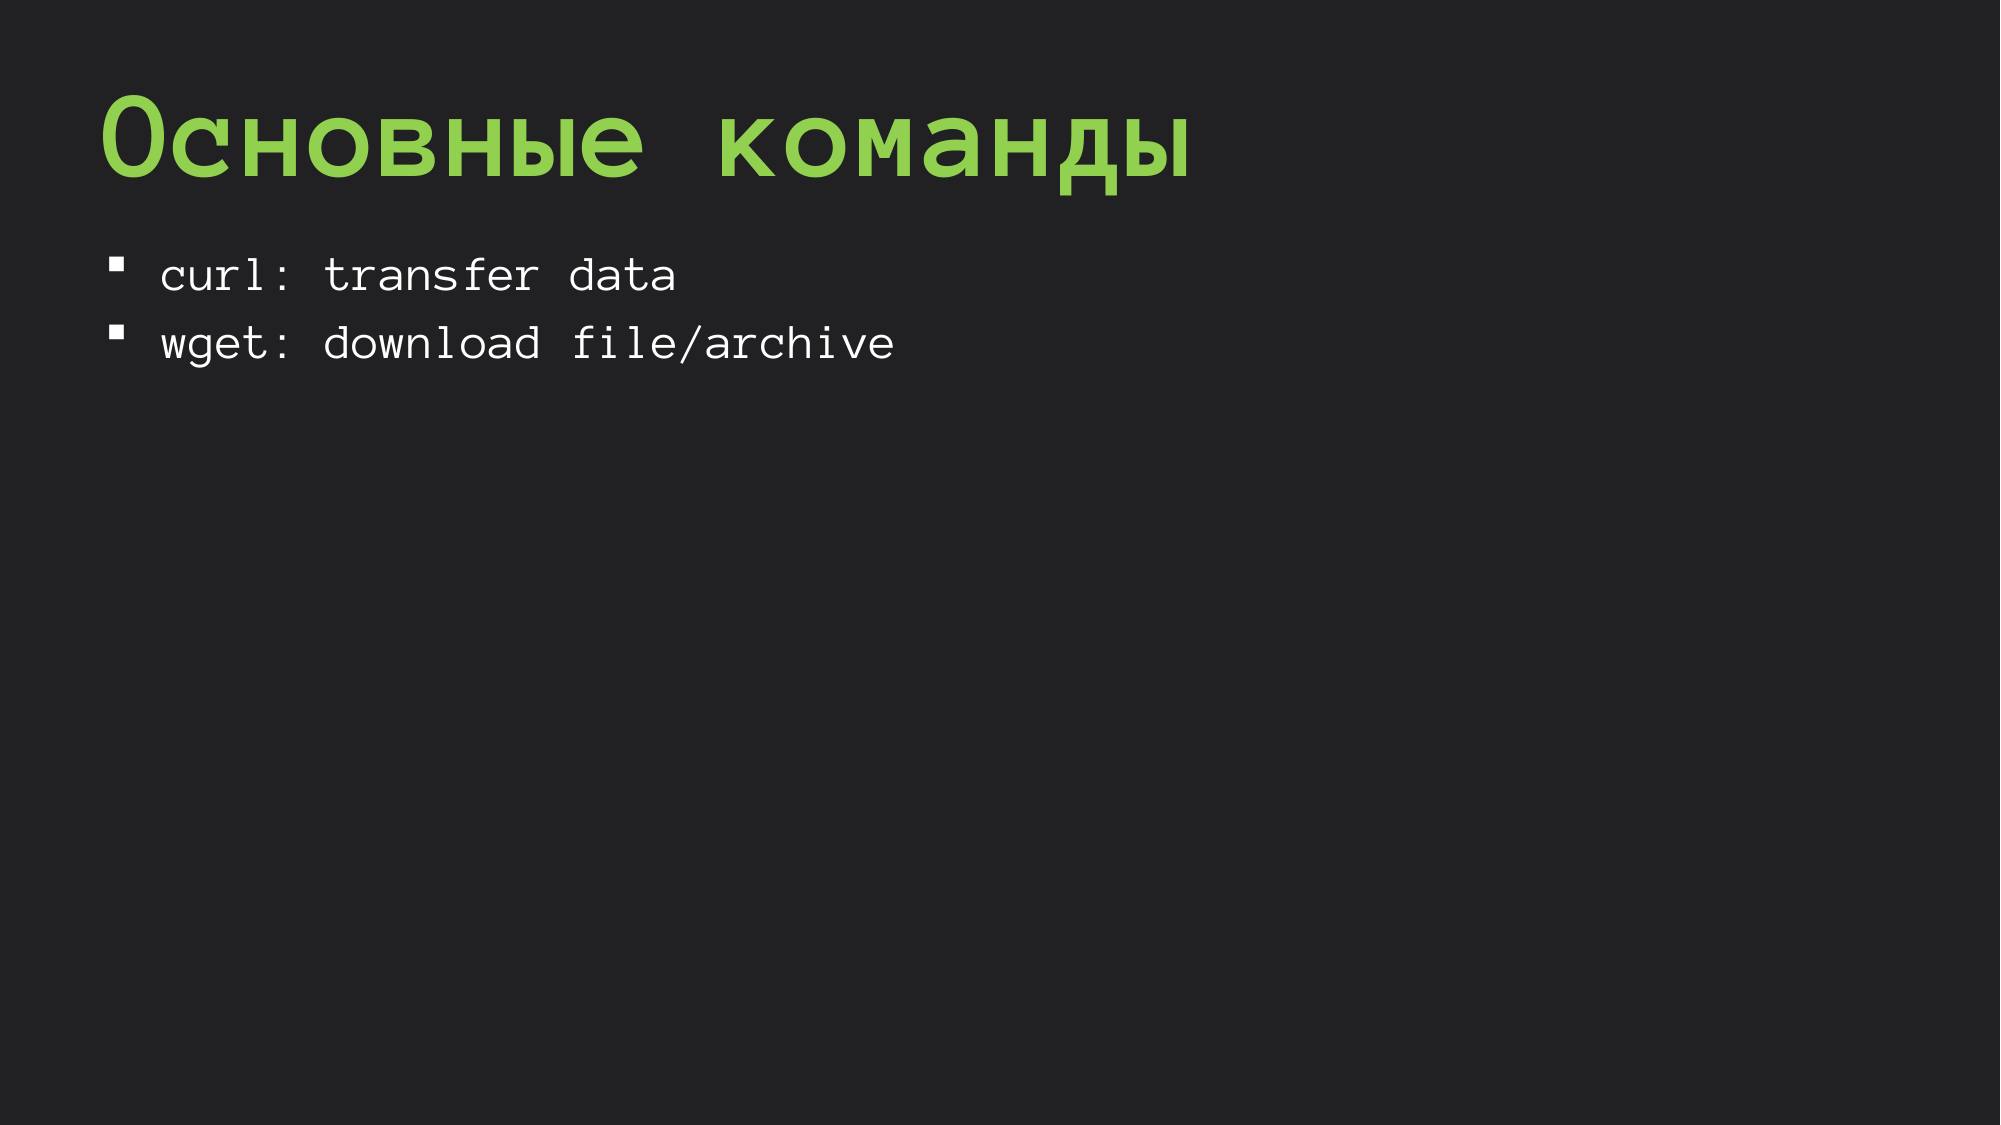

Основные команды
curl: transfer data
wget: download file/archive